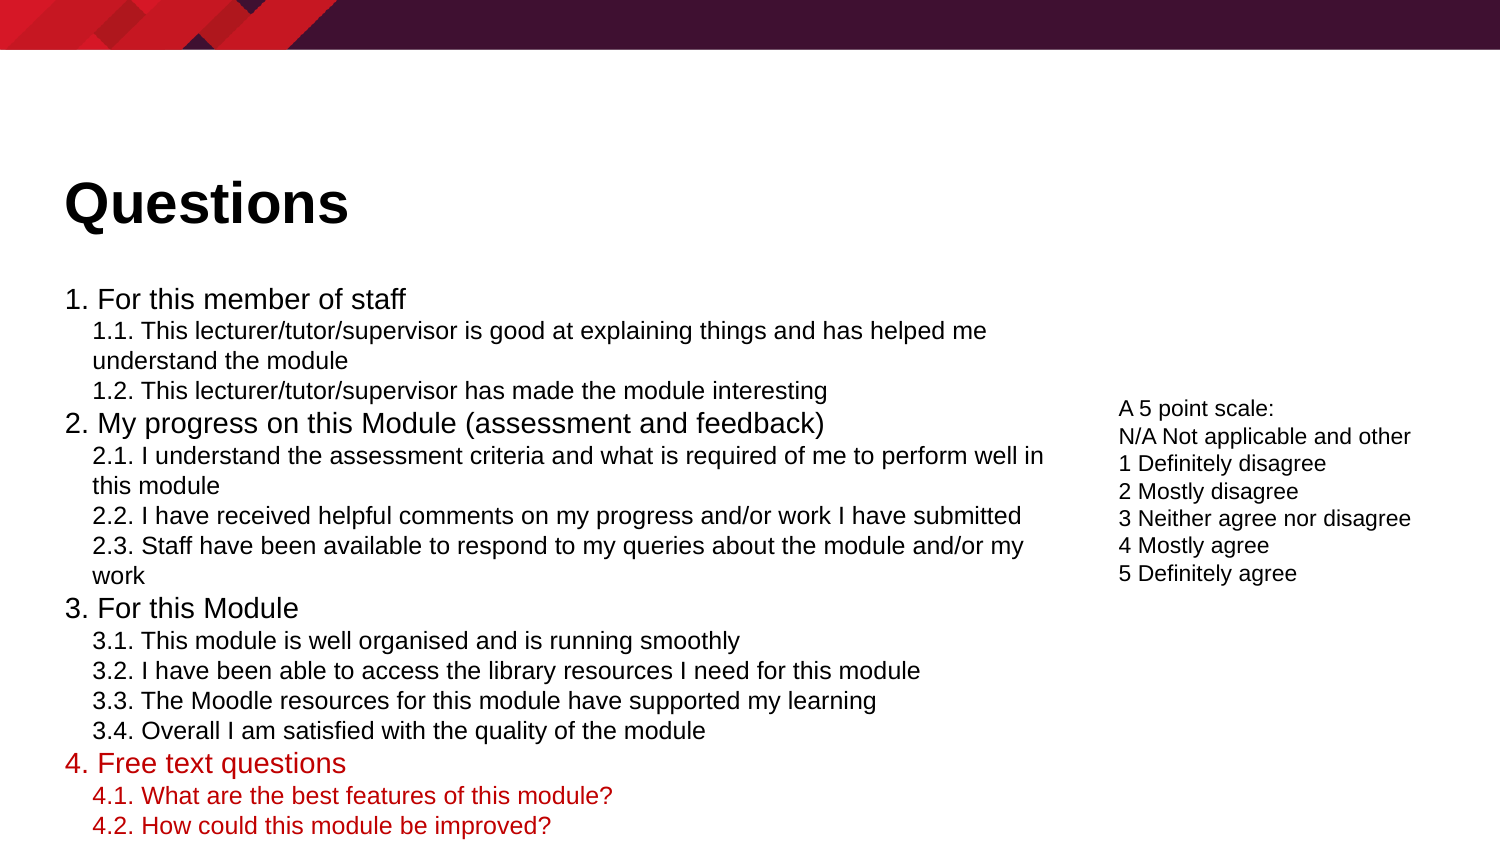

# Questions
1. For this member of staff
1.1. This lecturer/tutor/supervisor is good at explaining things and has helped me
understand the module
1.2. This lecturer/tutor/supervisor has made the module interesting
2. My progress on this Module (assessment and feedback)
2.1. I understand the assessment criteria and what is required of me to perform well in
this module
2.2. I have received helpful comments on my progress and/or work I have submitted
2.3. Staff have been available to respond to my queries about the module and/or my
work
3. For this Module
3.1. This module is well organised and is running smoothly
3.2. I have been able to access the library resources I need for this module
3.3. The Moodle resources for this module have supported my learning
3.4. Overall I am satisfied with the quality of the module
4. Free text questions
4.1. What are the best features of this module?
4.2. How could this module be improved?
A 5 point scale:
N/A Not applicable and other
1 Definitely disagree
2 Mostly disagree
3 Neither agree nor disagree
4 Mostly agree
5 Definitely agree